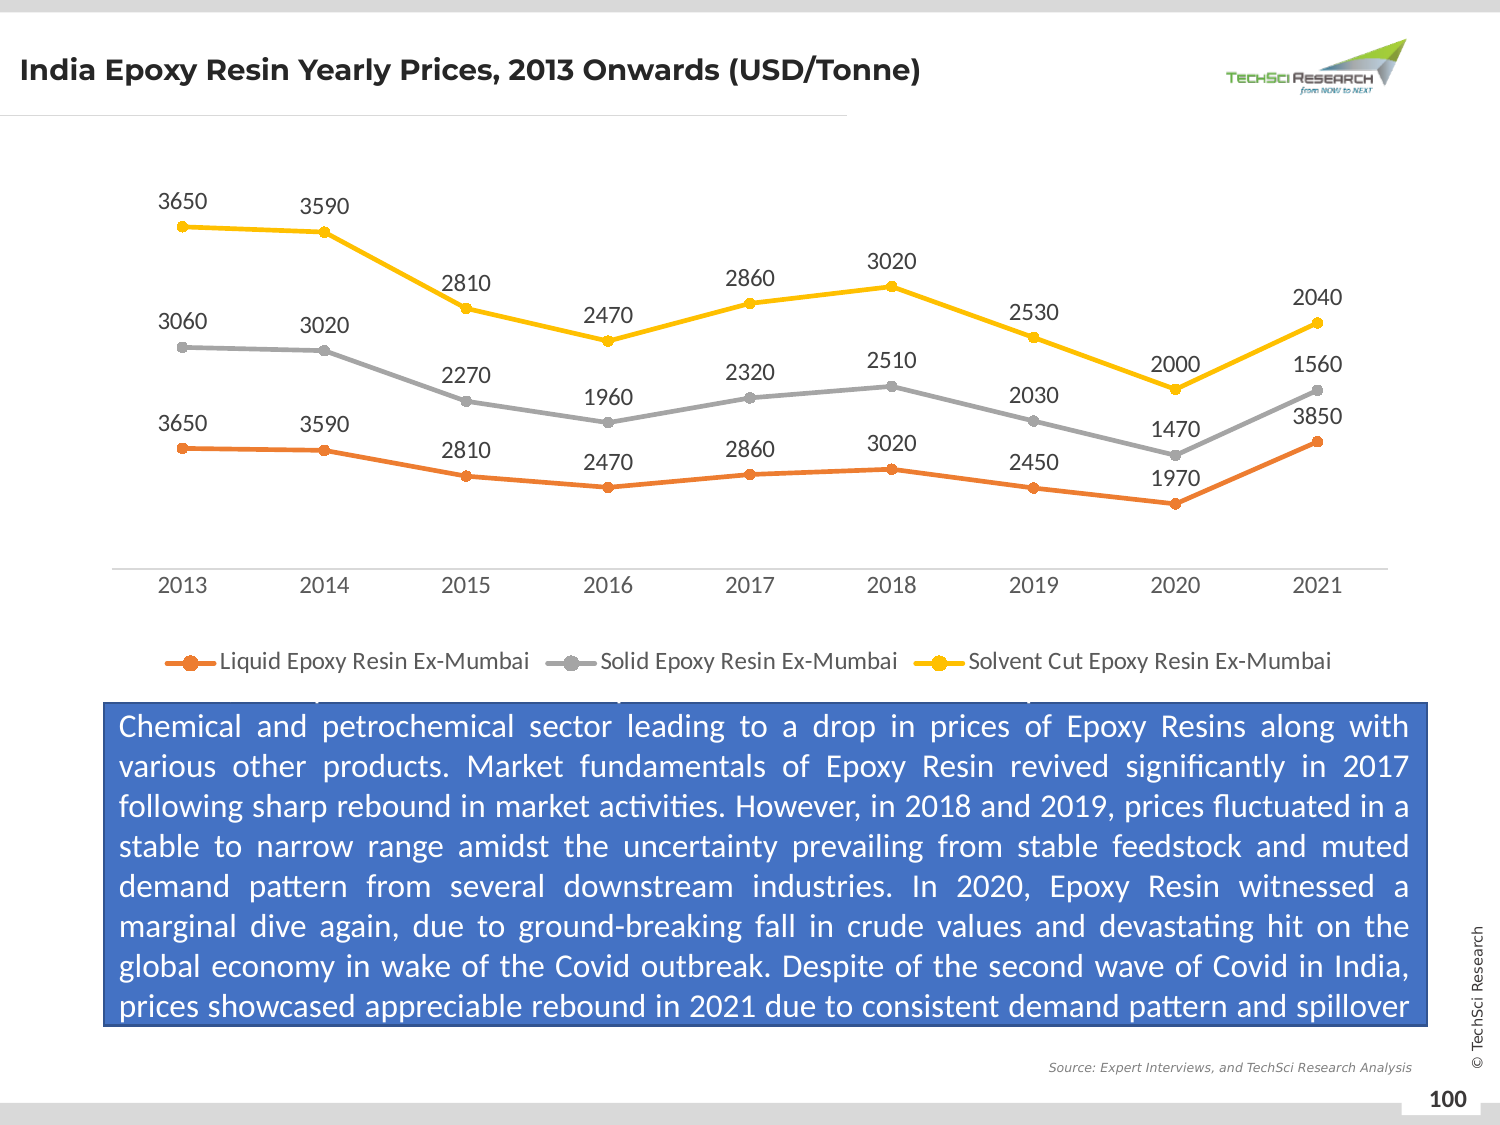

India Epoxy Resin Yearly Prices, 2013 Onwards (USD/Tonne)

### Chart

| Category | Liquid Epoxy Resin Ex-Mumbai | Solid Epoxy Resin Ex-Mumbai | Solvent Cut Epoxy Resin Ex-Mumbai |
|---|---|---|---|
| 2013 | 3650.0 | 3060.0 | 3650.0 |
| 2014 | 3590.0 | 3020.0 | 3590.0 |
| 2015 | 2810.0 | 2270.0 | 2810.0 |
| 2016 | 2470.0 | 1960.0 | 2470.0 |
| 2017 | 2860.0 | 2320.0 | 2860.0 |
| 2018 | 3020.0 | 2510.0 | 3020.0 |
| 2019 | 2450.0 | 2030.0 | 2530.0 |
| 2020 | 1970.0 | 1470.0 | 2000.0 |
| 2021 | 3850.0 | 1560.0 | 2040.0 |
In 2016, abrupt fall in values of upstream crude tumbled the performance of the overall Chemical and petrochemical sector leading to a drop in prices of Epoxy Resins along with various other products. Market fundamentals of Epoxy Resin revived significantly in 2017 following sharp rebound in market activities. However, in 2018 and 2019, prices fluctuated in a stable to narrow range amidst the uncertainty prevailing from stable feedstock and muted demand pattern from several downstream industries. In 2020, Epoxy Resin witnessed a marginal dive again, due to ground-breaking fall in crude values and devastating hit on the global economy in wake of the Covid outbreak. Despite of the second wave of Covid in India, prices showcased appreciable rebound in 2021 due to consistent demand pattern and spillover effect of high international prices.
Source: Expert Interviews, and TechSci Research Analysis